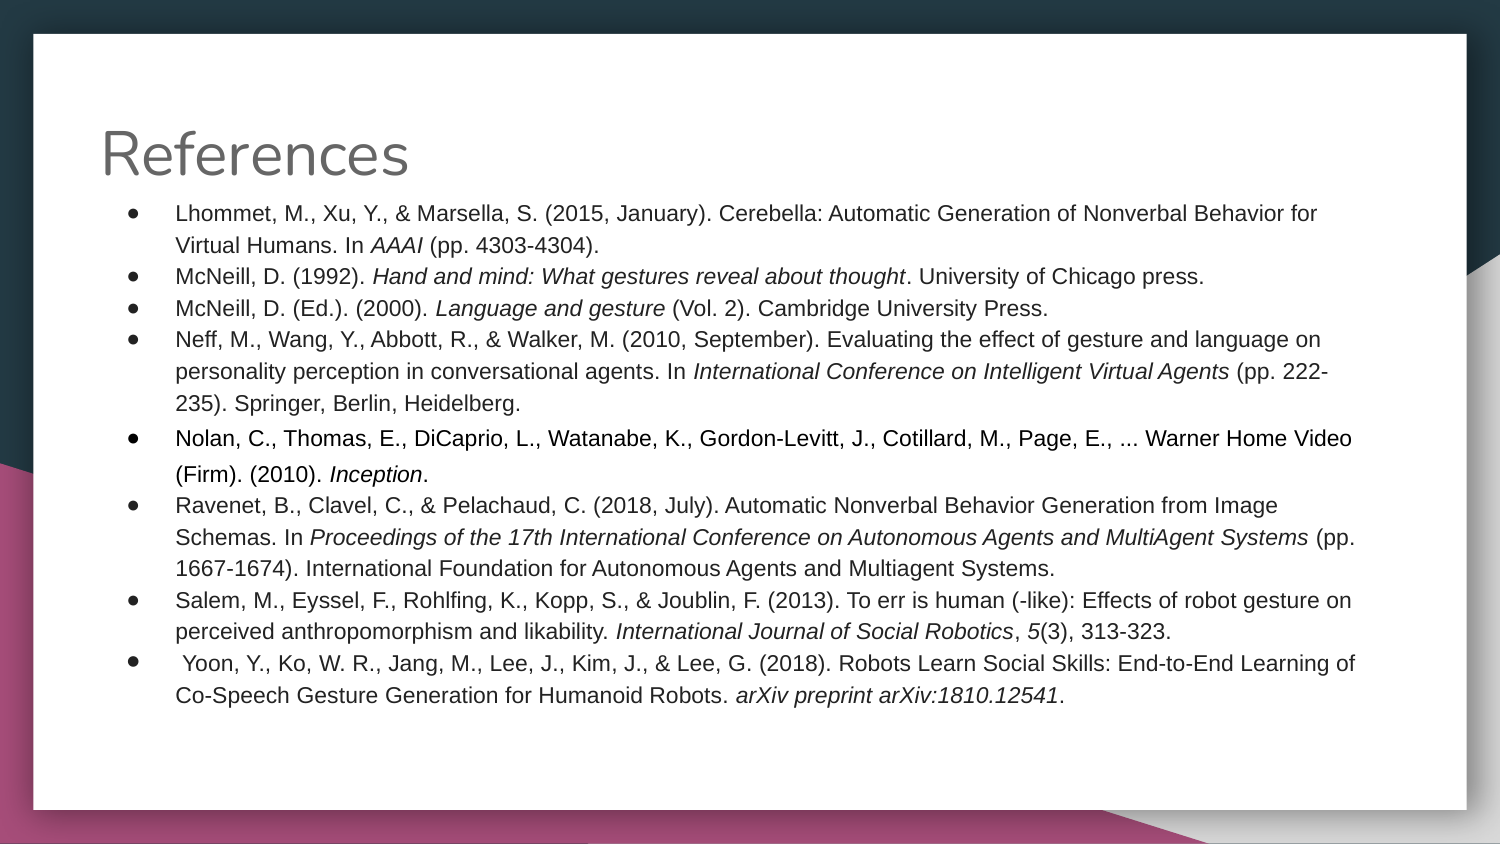

# References
Lhommet, M., Xu, Y., & Marsella, S. (2015, January). Cerebella: Automatic Generation of Nonverbal Behavior for Virtual Humans. In AAAI (pp. 4303-4304).
McNeill, D. (1992). Hand and mind: What gestures reveal about thought. University of Chicago press.
McNeill, D. (Ed.). (2000). Language and gesture (Vol. 2). Cambridge University Press.
Neff, M., Wang, Y., Abbott, R., & Walker, M. (2010, September). Evaluating the effect of gesture and language on personality perception in conversational agents. In International Conference on Intelligent Virtual Agents (pp. 222-235). Springer, Berlin, Heidelberg.
Nolan, C., Thomas, E., DiCaprio, L., Watanabe, K., Gordon-Levitt, J., Cotillard, M., Page, E., ... Warner Home Video (Firm). (2010). Inception.
Ravenet, B., Clavel, C., & Pelachaud, C. (2018, July). Automatic Nonverbal Behavior Generation from Image Schemas. In Proceedings of the 17th International Conference on Autonomous Agents and MultiAgent Systems (pp. 1667-1674). International Foundation for Autonomous Agents and Multiagent Systems.
Salem, M., Eyssel, F., Rohlfing, K., Kopp, S., & Joublin, F. (2013). To err is human (-like): Effects of robot gesture on perceived anthropomorphism and likability. International Journal of Social Robotics, 5(3), 313-323.
 Yoon, Y., Ko, W. R., Jang, M., Lee, J., Kim, J., & Lee, G. (2018). Robots Learn Social Skills: End-to-End Learning of Co-Speech Gesture Generation for Humanoid Robots. arXiv preprint arXiv:1810.12541.